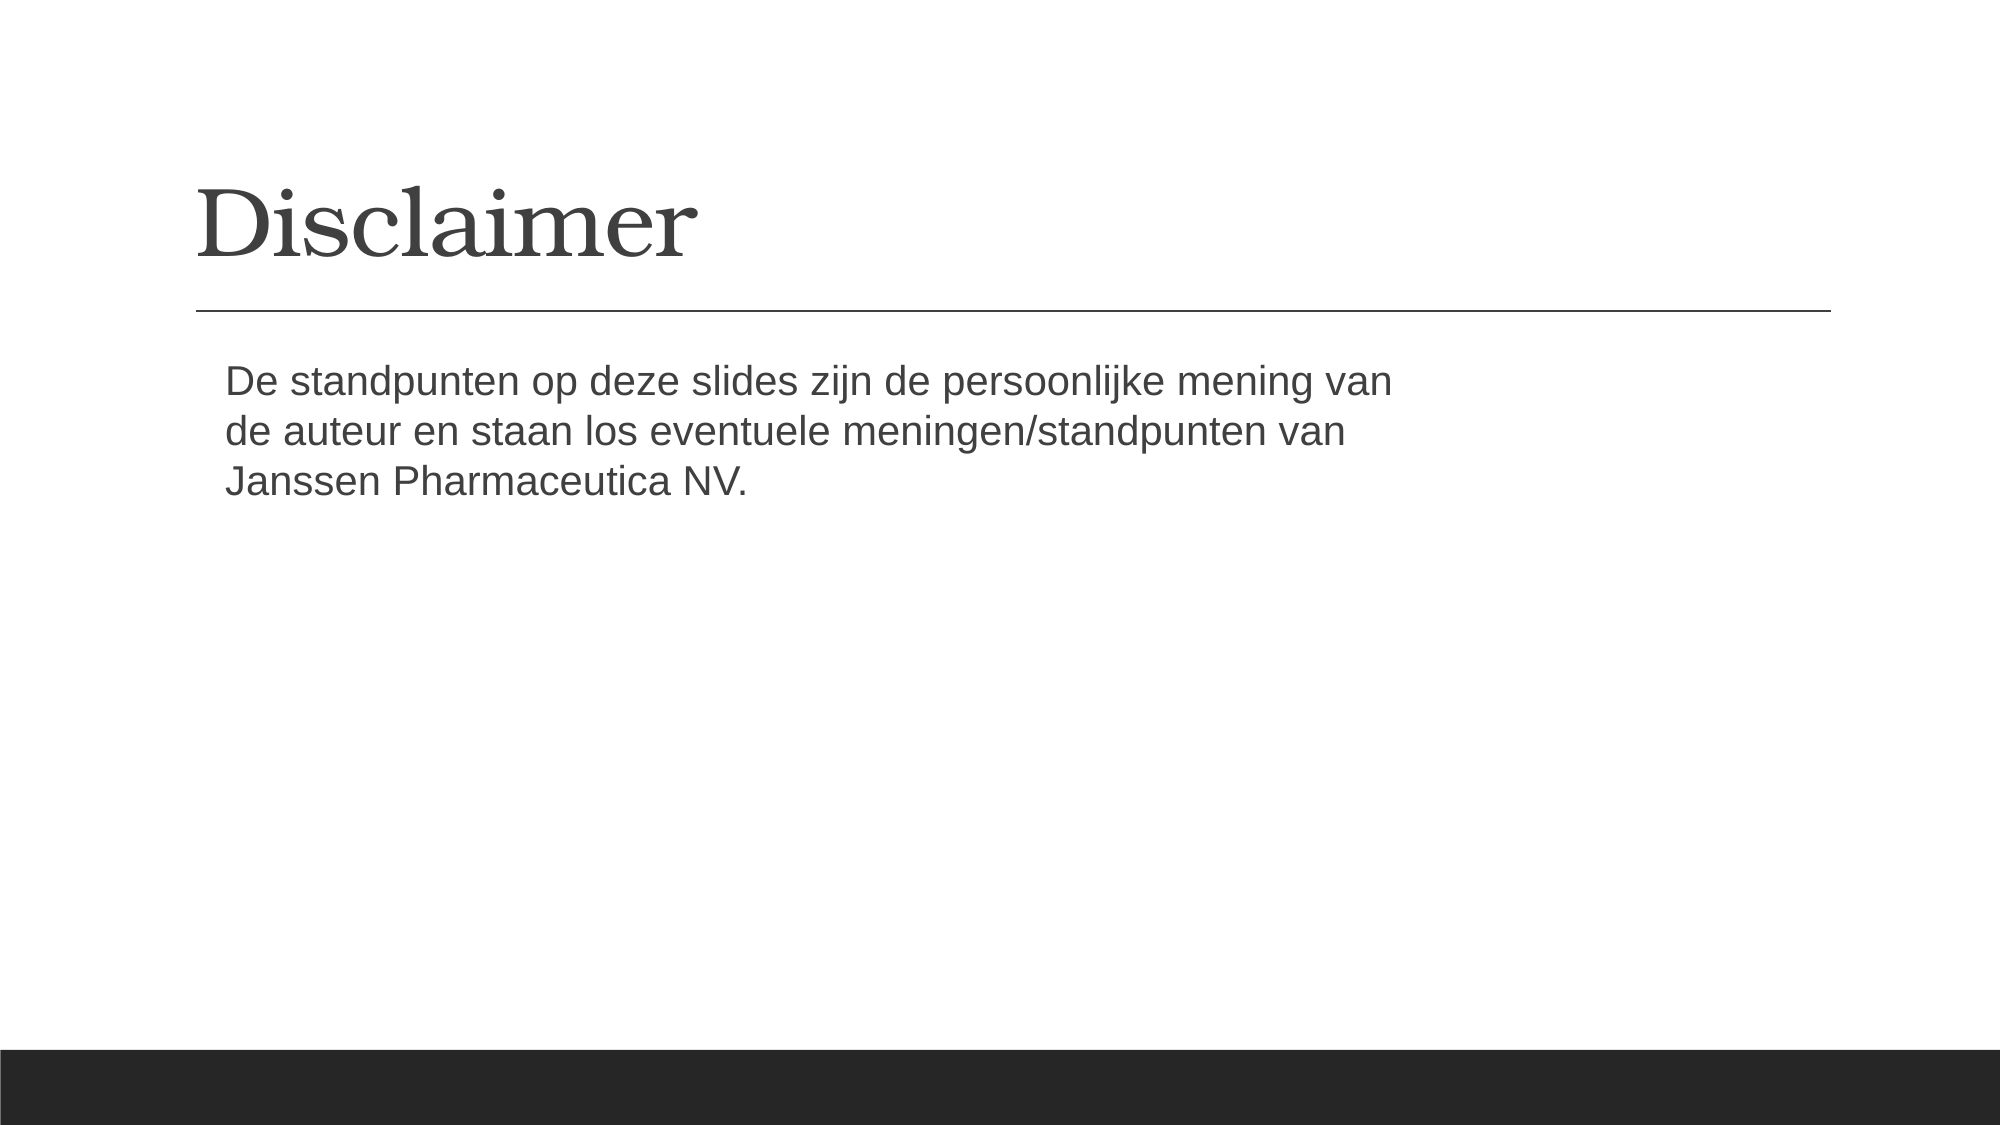

# Disclaimer
De standpunten op deze slides zijn de persoonlijke mening van de auteur en staan los eventuele meningen/standpunten van Janssen Pharmaceutica NV.